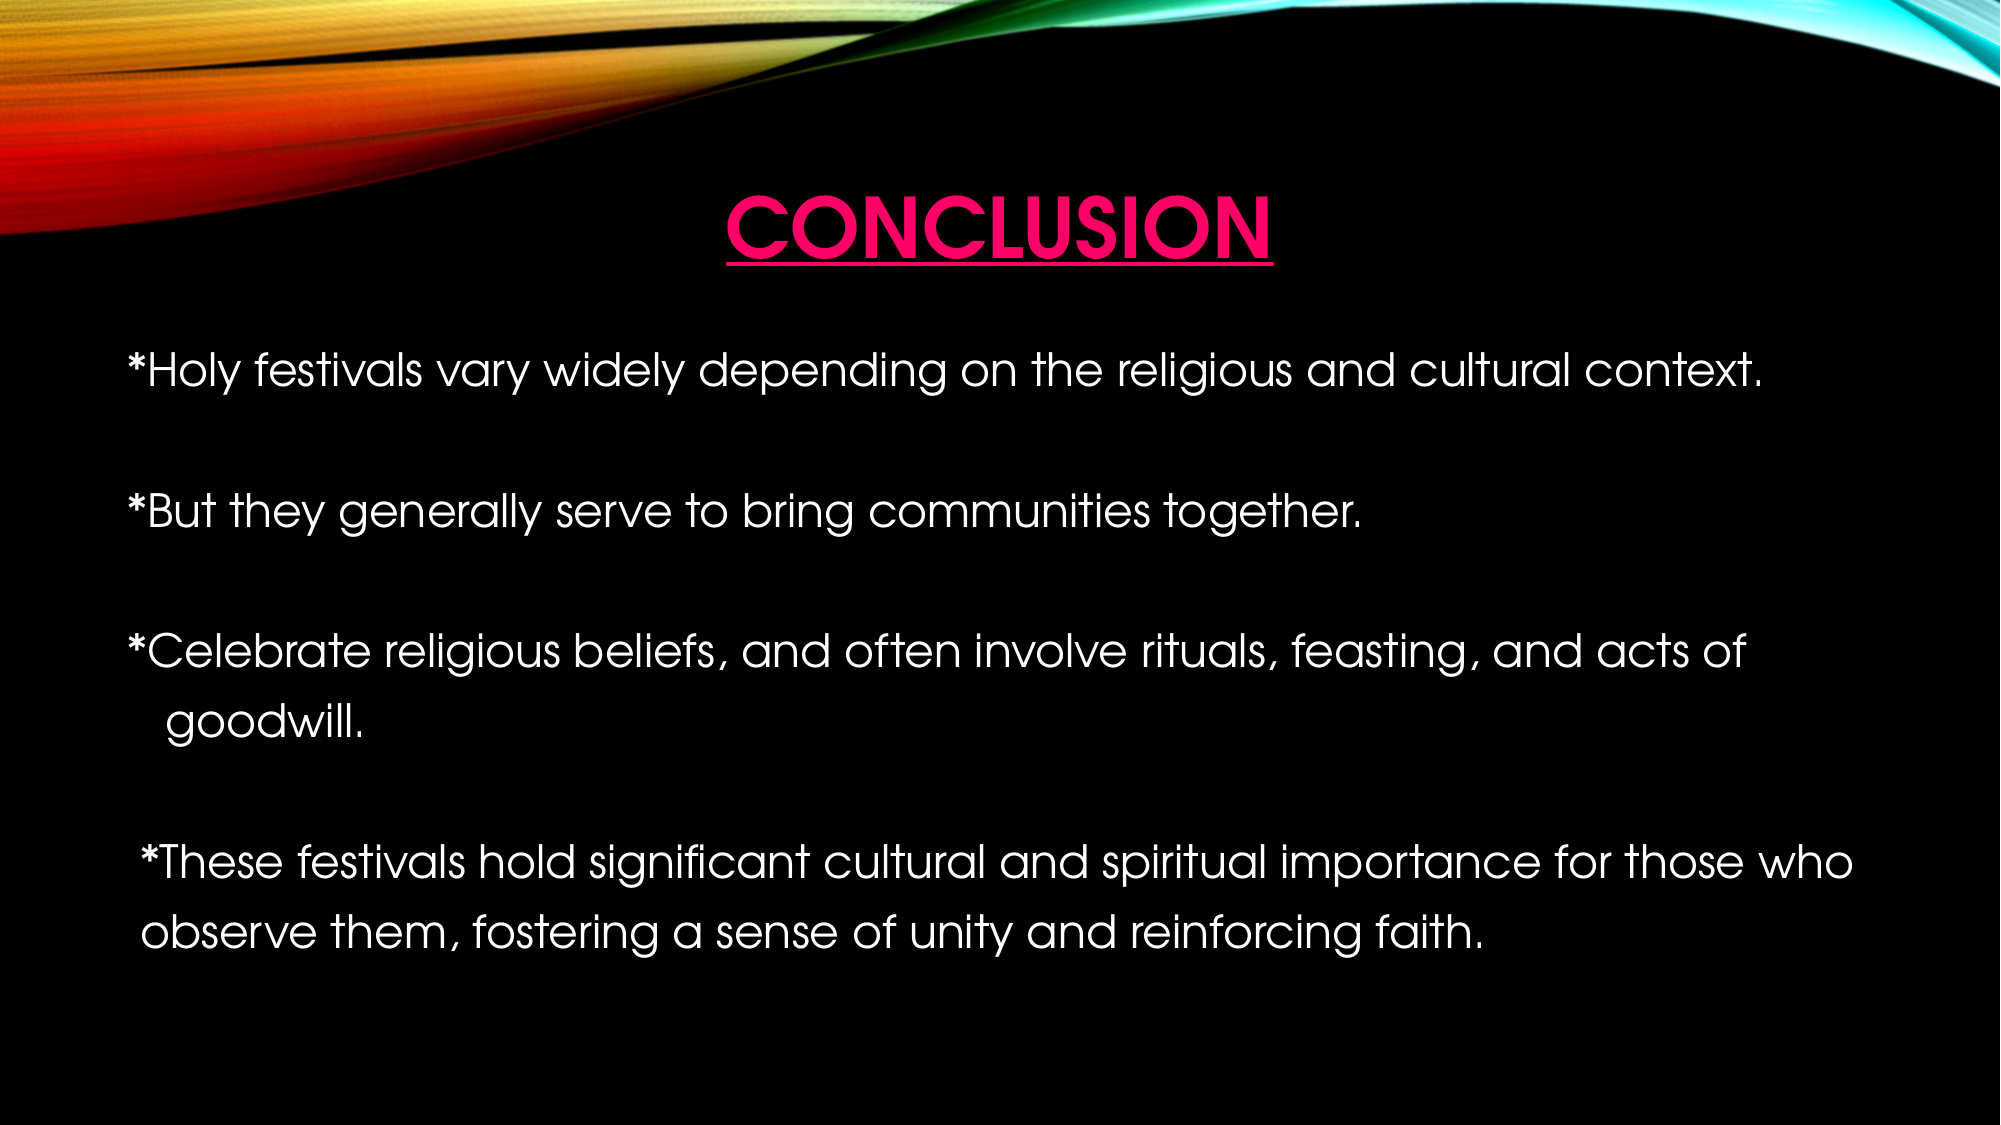

# CONCLUSION
*Holy festivals vary widely depending on the religious and cultural context.

*But they generally serve to bring communities together.

*Celebrate religious beliefs, and often involve rituals, feasting, and acts of
   goodwill.

 *These festivals hold significant cultural and spiritual importance for those who
 observe them, fostering a sense of unity and reinforcing faith.